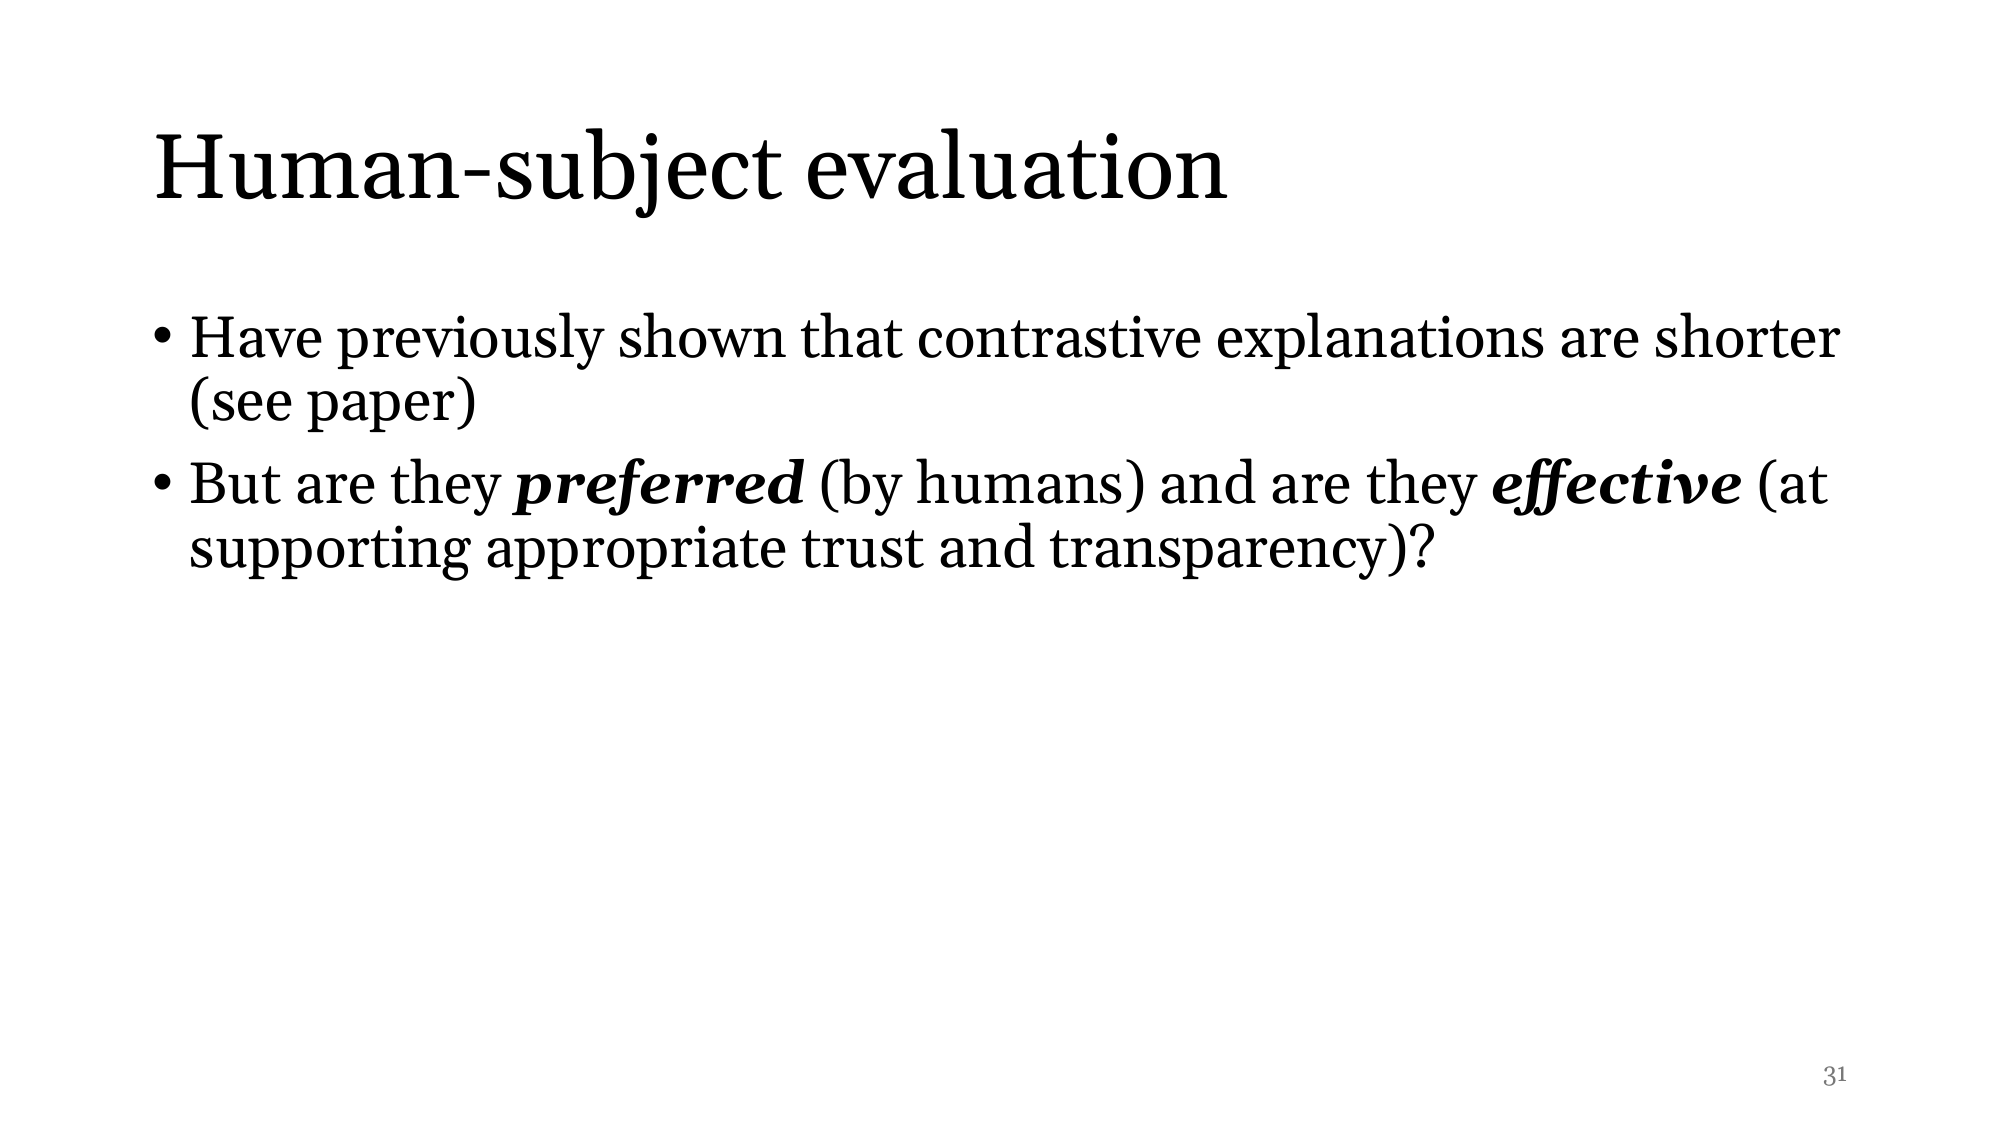

# Human-subject evaluation
Have previously shown that contrastive explanations are shorter (see paper)
But are they preferred (by humans) and are they effective (at supporting appropriate trust and transparency)?
31